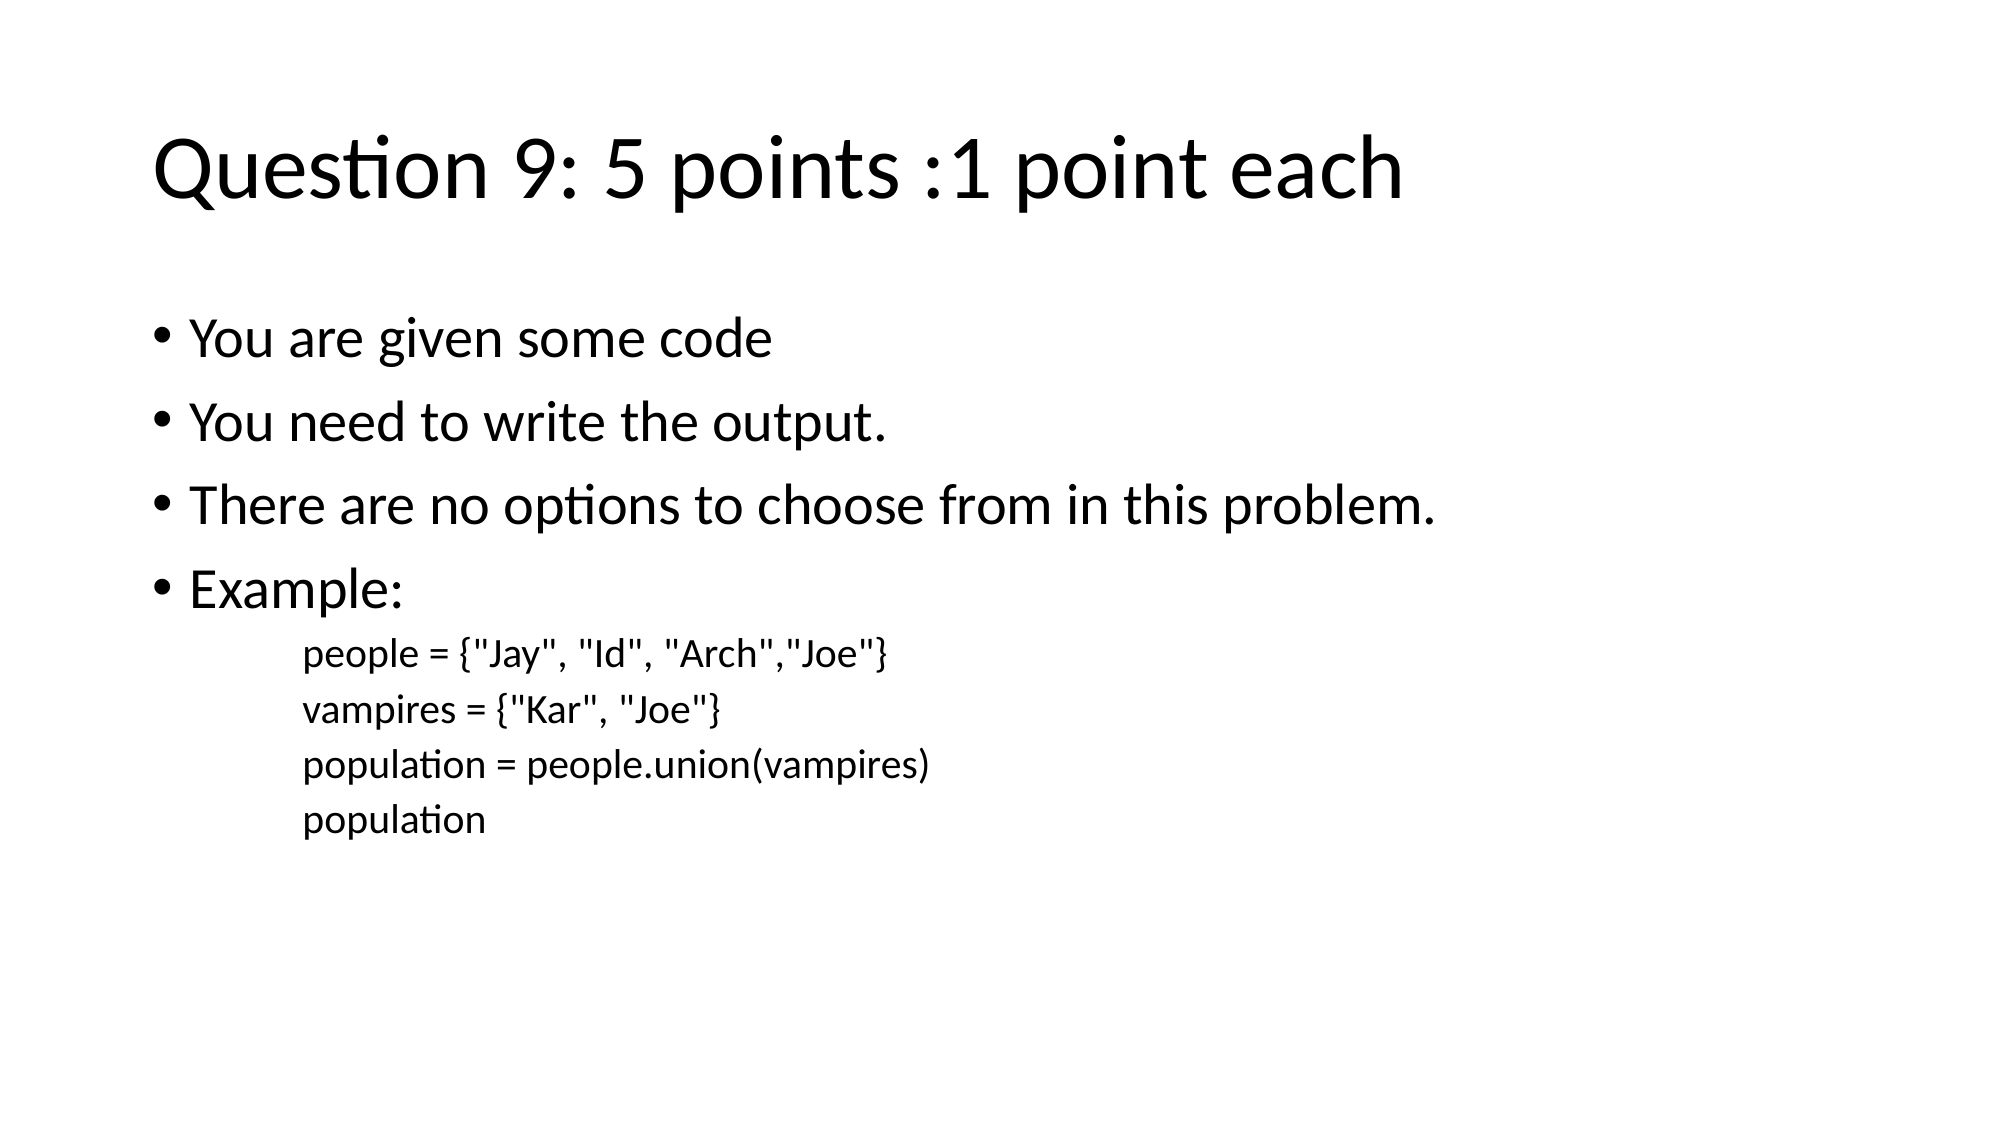

# Question 9: 5 points :1 point each
You are given some code
You need to write the output.
There are no options to choose from in this problem.
Example:
people = {"Jay", "Id", "Arch","Joe"}
vampires = {"Kar", "Joe"}
population = people.union(vampires)
population